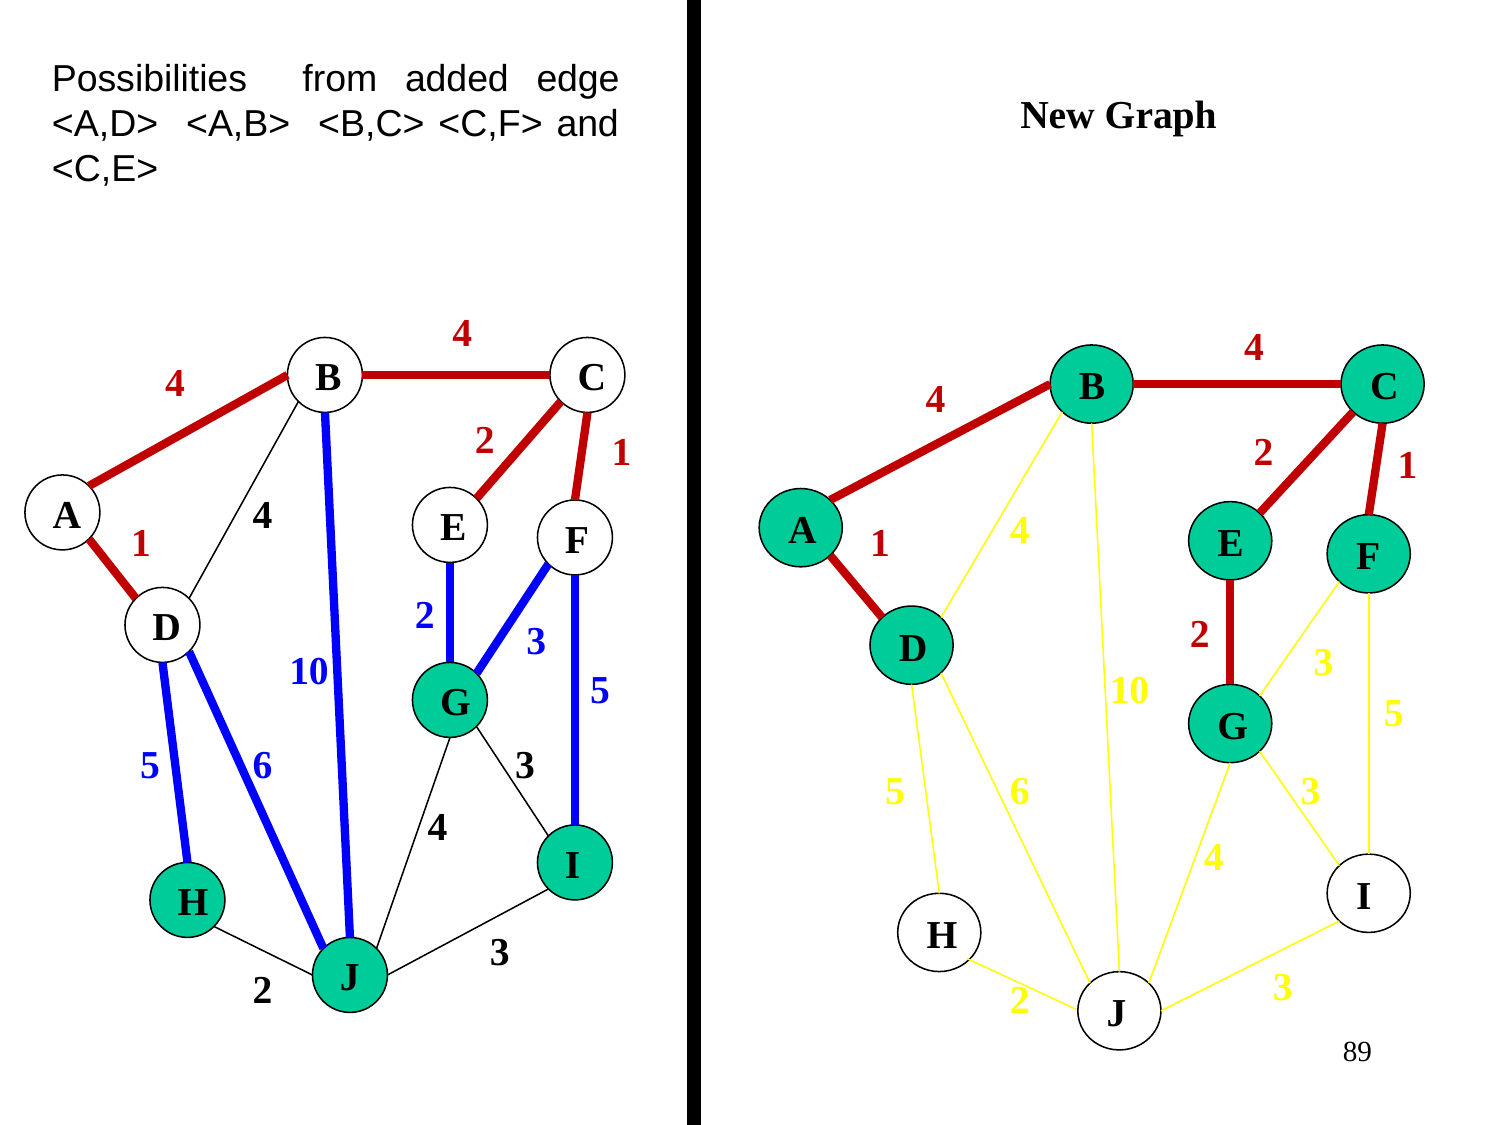

Possibilities  from added edge <A,D>  <A,B>  <B,C> <C,F> and <C,E>
New Graph
4
4

B
C
4
2
1

A
4

1
E

F

2
D
3
10

5
G
5
6
3
4

I

H
3
2

J

B
C
4
2
1

A
4

E

F
1

2
D
3
10

5
G
5
6
3
4

I

H
3

J
2
89